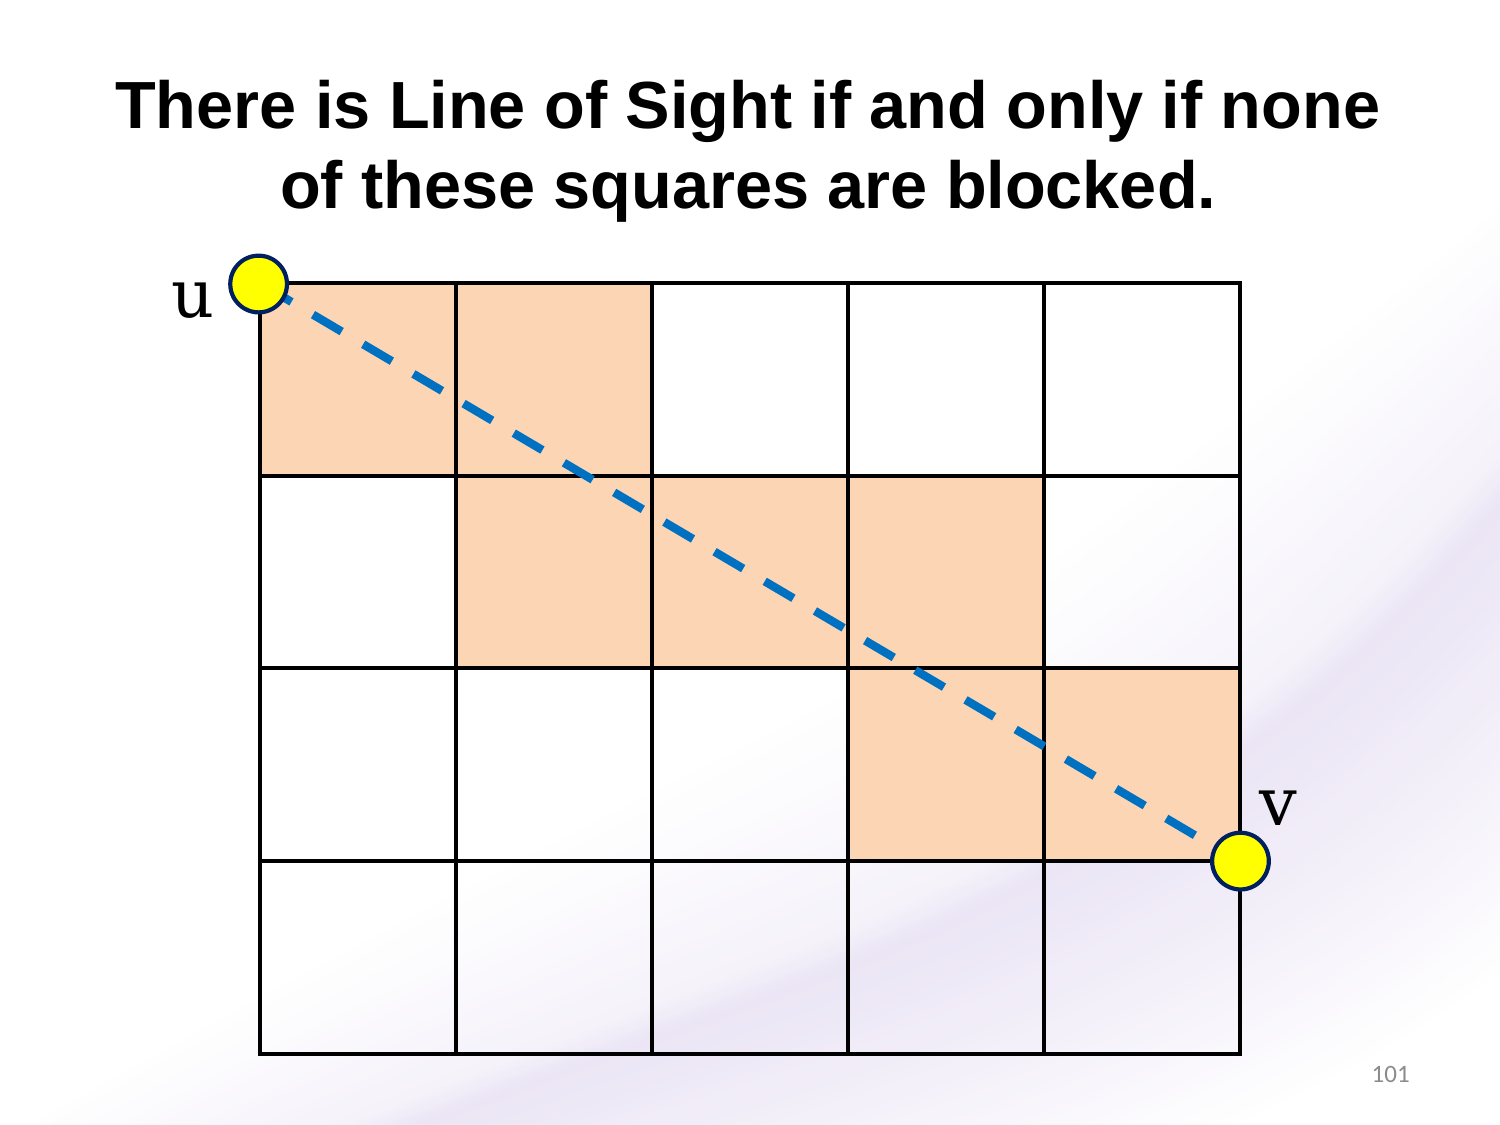

There is Line of Sight if and only if none
of these squares are blocked.
u

|  |  |  |  |  |
| --- | --- | --- | --- | --- |
|  |  |  |  |  |
|  |  |  |  |  |
|  |  |  |  |  |
v

101